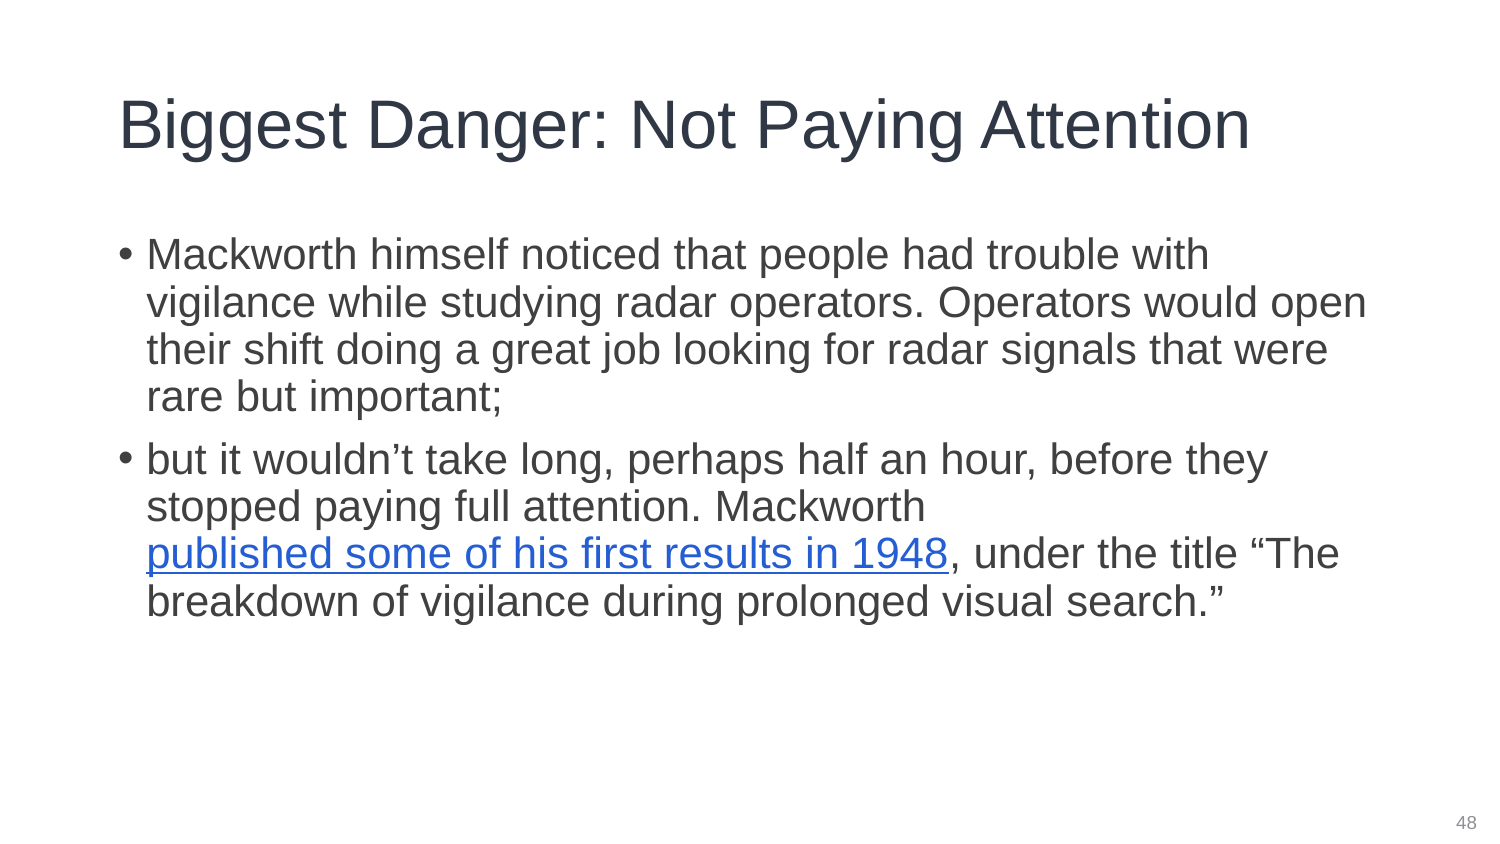

# Biggest Danger: Not Paying Attention
Mackworth himself noticed that people had trouble with vigilance while studying radar operators. Operators would open their shift doing a great job looking for radar signals that were rare but important;
but it wouldn’t take long, perhaps half an hour, before they stopped paying full attention. Mackworth published some of his first results in 1948, under the title “The breakdown of vigilance during prolonged visual search.”
48